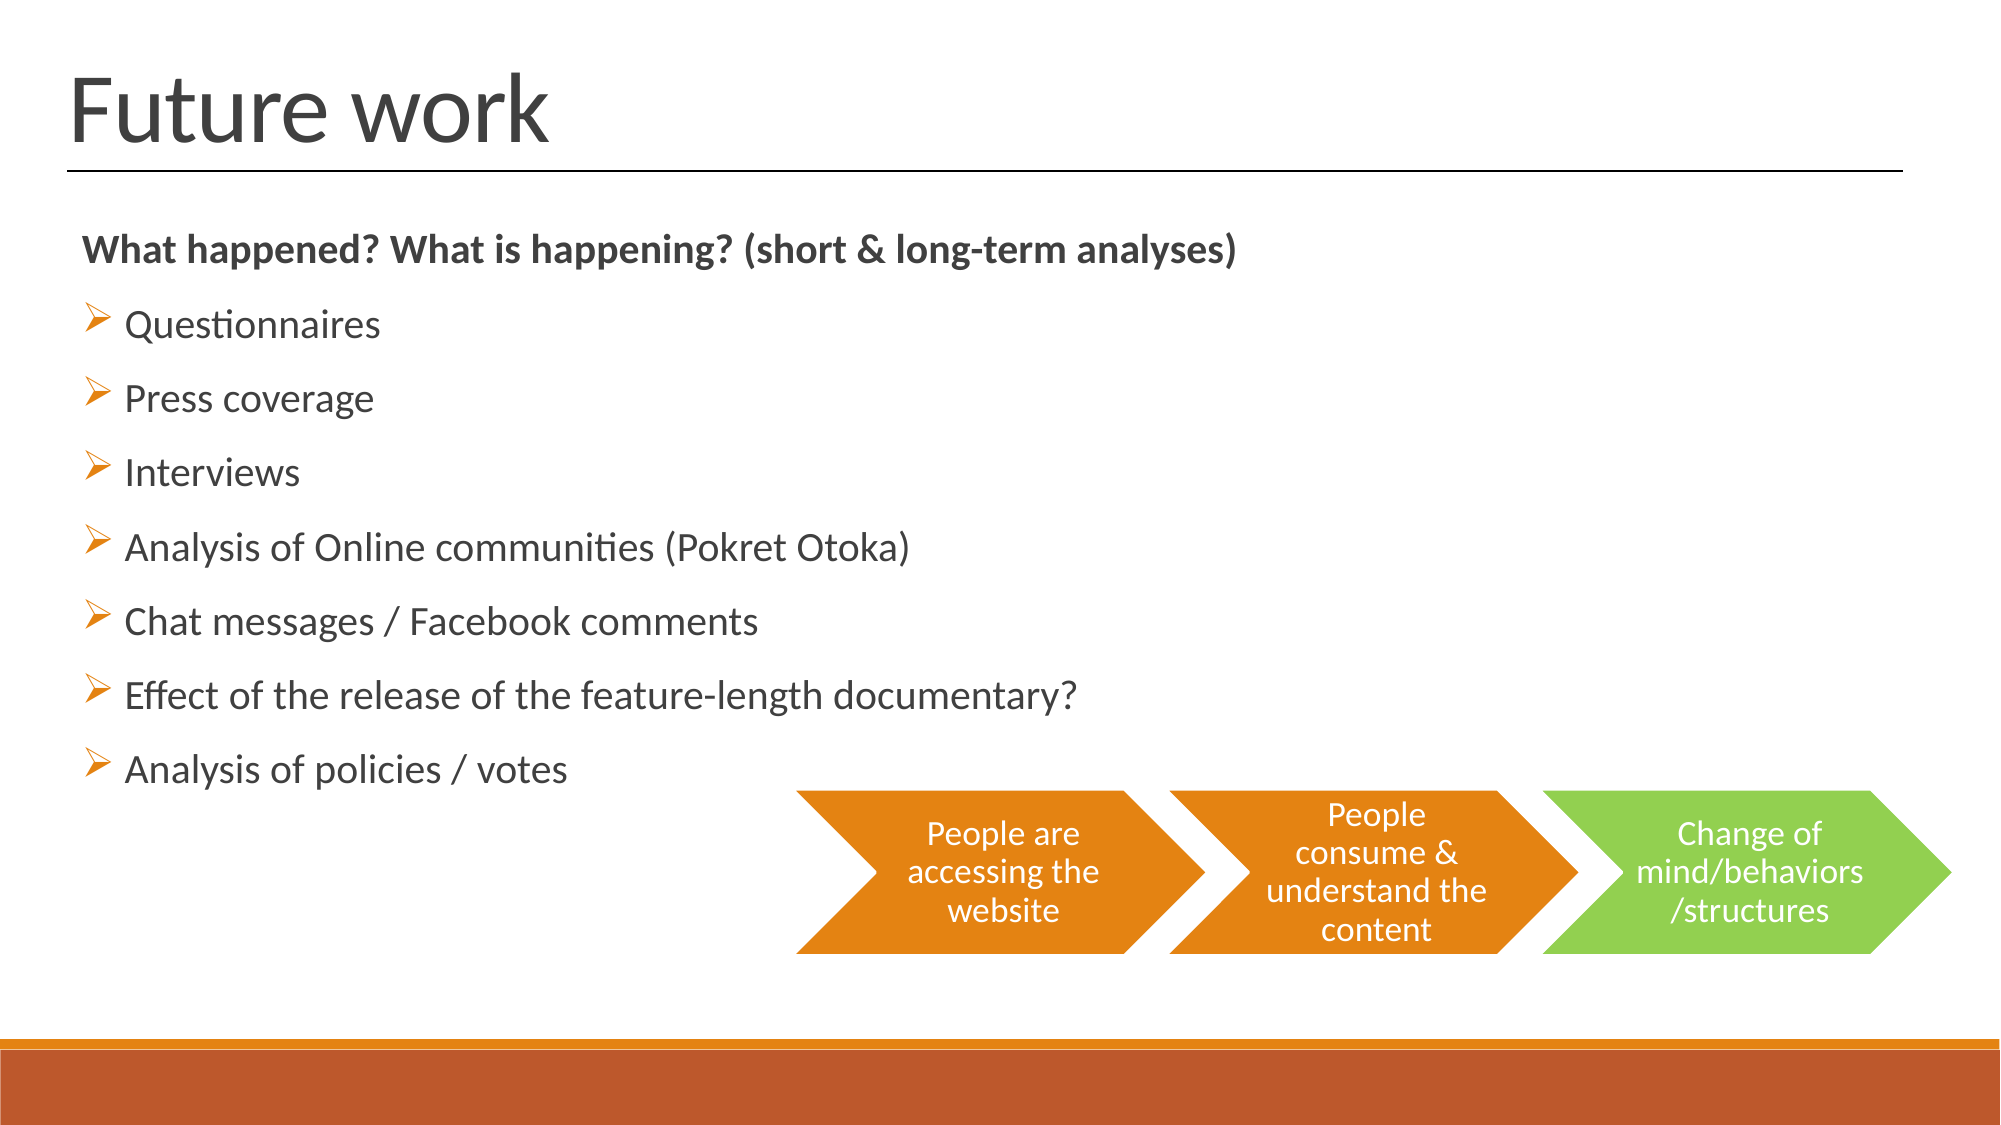

Future work
What happened? What is happening? (short & long-term analyses)
 Questionnaires
 Press coverage
 Interviews
 Analysis of Online communities (Pokret Otoka)
 Chat messages / Facebook comments
 Effect of the release of the feature-length documentary?
 Analysis of policies / votes

People are accessing the website
People consume & understand the content
Change of mind/behaviors/structures